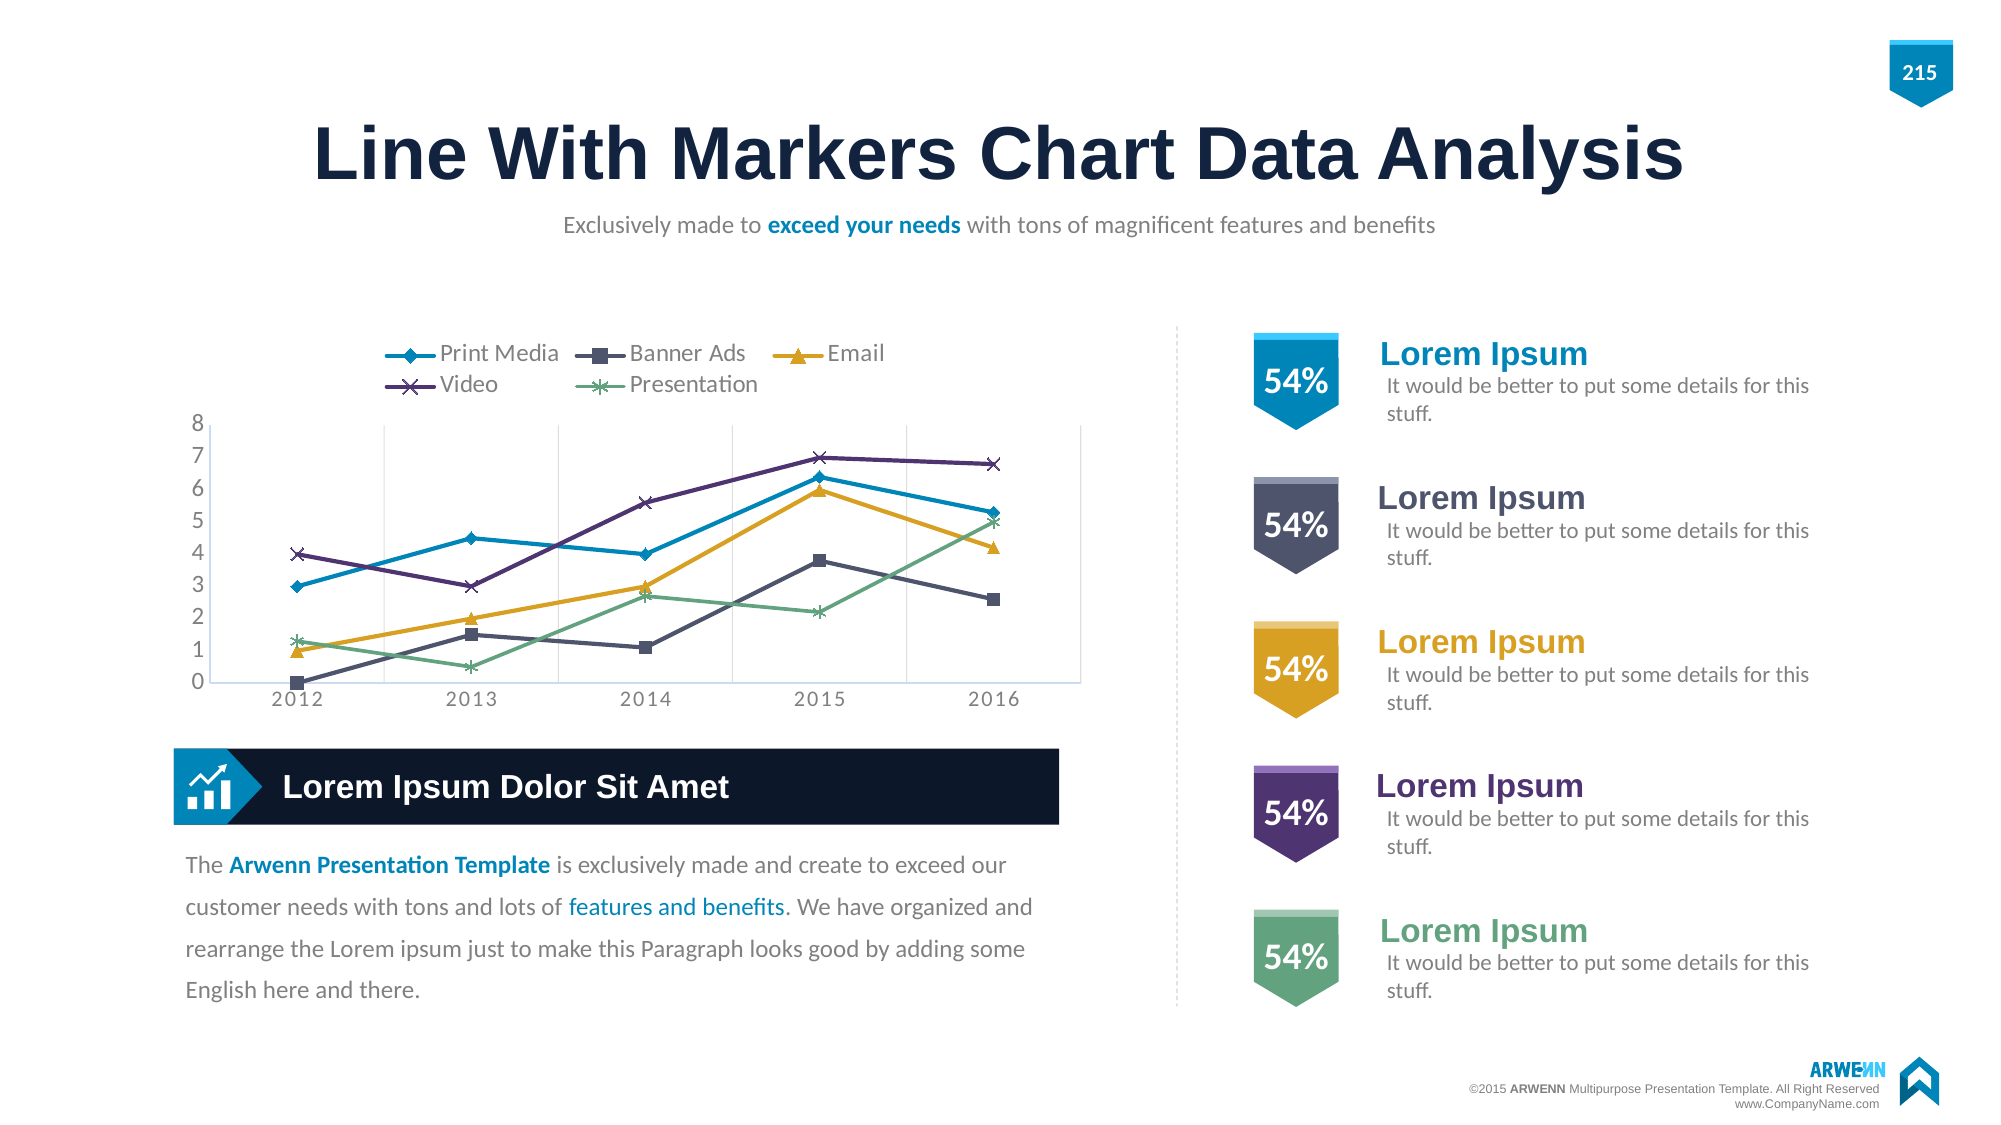

# Line With Markers Chart Data Analysis
Exclusively made to exceed your needs with tons of magnificent features and benefits
Lorem Ipsum
It would be better to put some details for this stuff.

### Chart

| Category | Print Media | Banner Ads | Email | Video | Presentation |
|---|---|---|---|---|---|
| 2012 | 3.0 | 0.0 | 1.0 | 4.0 | 1.3 |
| 2013 | 4.5 | 1.5 | 2.0 | 3.0 | 0.5 |
| 2014 | 4.0 | 1.1 | 3.0 | 5.6 | 2.7 |
| 2015 | 6.4 | 3.8 | 6.0 | 7.0 | 2.2 |
| 2016 | 5.3 | 2.6 | 4.2 | 6.8 | 5.0 |

54%
Lorem Ipsum
It would be better to put some details for this stuff.

54%
Lorem Ipsum
It would be better to put some details for this stuff.

54%

Lorem Ipsum Dolor Sit Amet

Lorem Ipsum
It would be better to put some details for this stuff.

54%
The Arwenn Presentation Template is exclusively made and create to exceed our customer needs with tons and lots of features and benefits. We have organized and rearrange the Lorem ipsum just to make this Paragraph looks good by adding some English here and there.
Lorem Ipsum
It would be better to put some details for this stuff.

54%